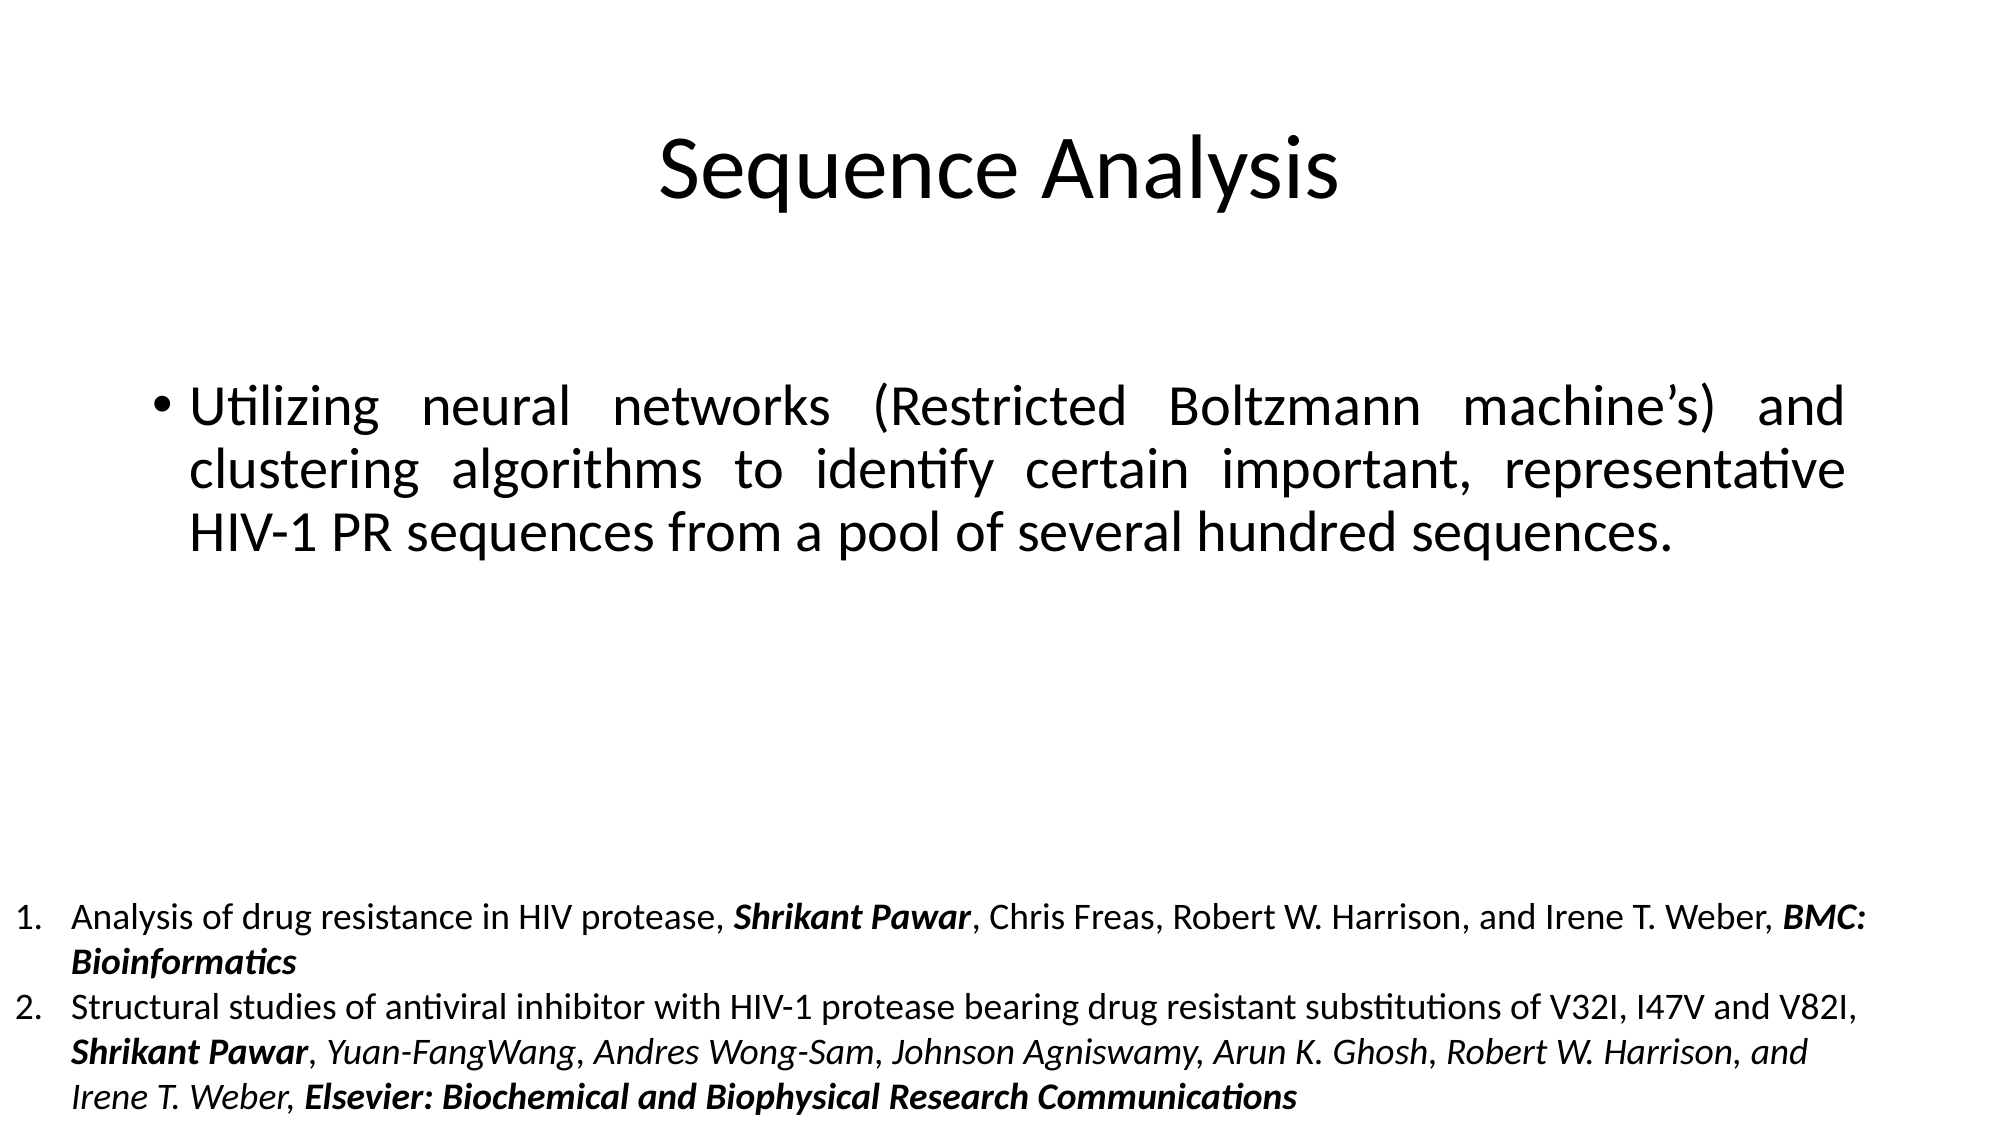

# Sequence Analysis
Utilizing neural networks (Restricted Boltzmann machine’s) and clustering algorithms to identify certain important, representative HIV-1 PR sequences from a pool of several hundred sequences.

Analysis of drug resistance in HIV protease, Shrikant Pawar, Chris Freas, Robert W. Harrison, and Irene T. Weber, BMC: Bioinformatics
Structural studies of antiviral inhibitor with HIV-1 protease bearing drug resistant substitutions of V32I, I47V and V82I, Shrikant Pawar, Yuan-FangWang, Andres Wong-Sam, Johnson Agniswamy, Arun K. Ghosh, Robert W. Harrison, and Irene T. Weber, Elsevier: Biochemical and Biophysical Research Communications